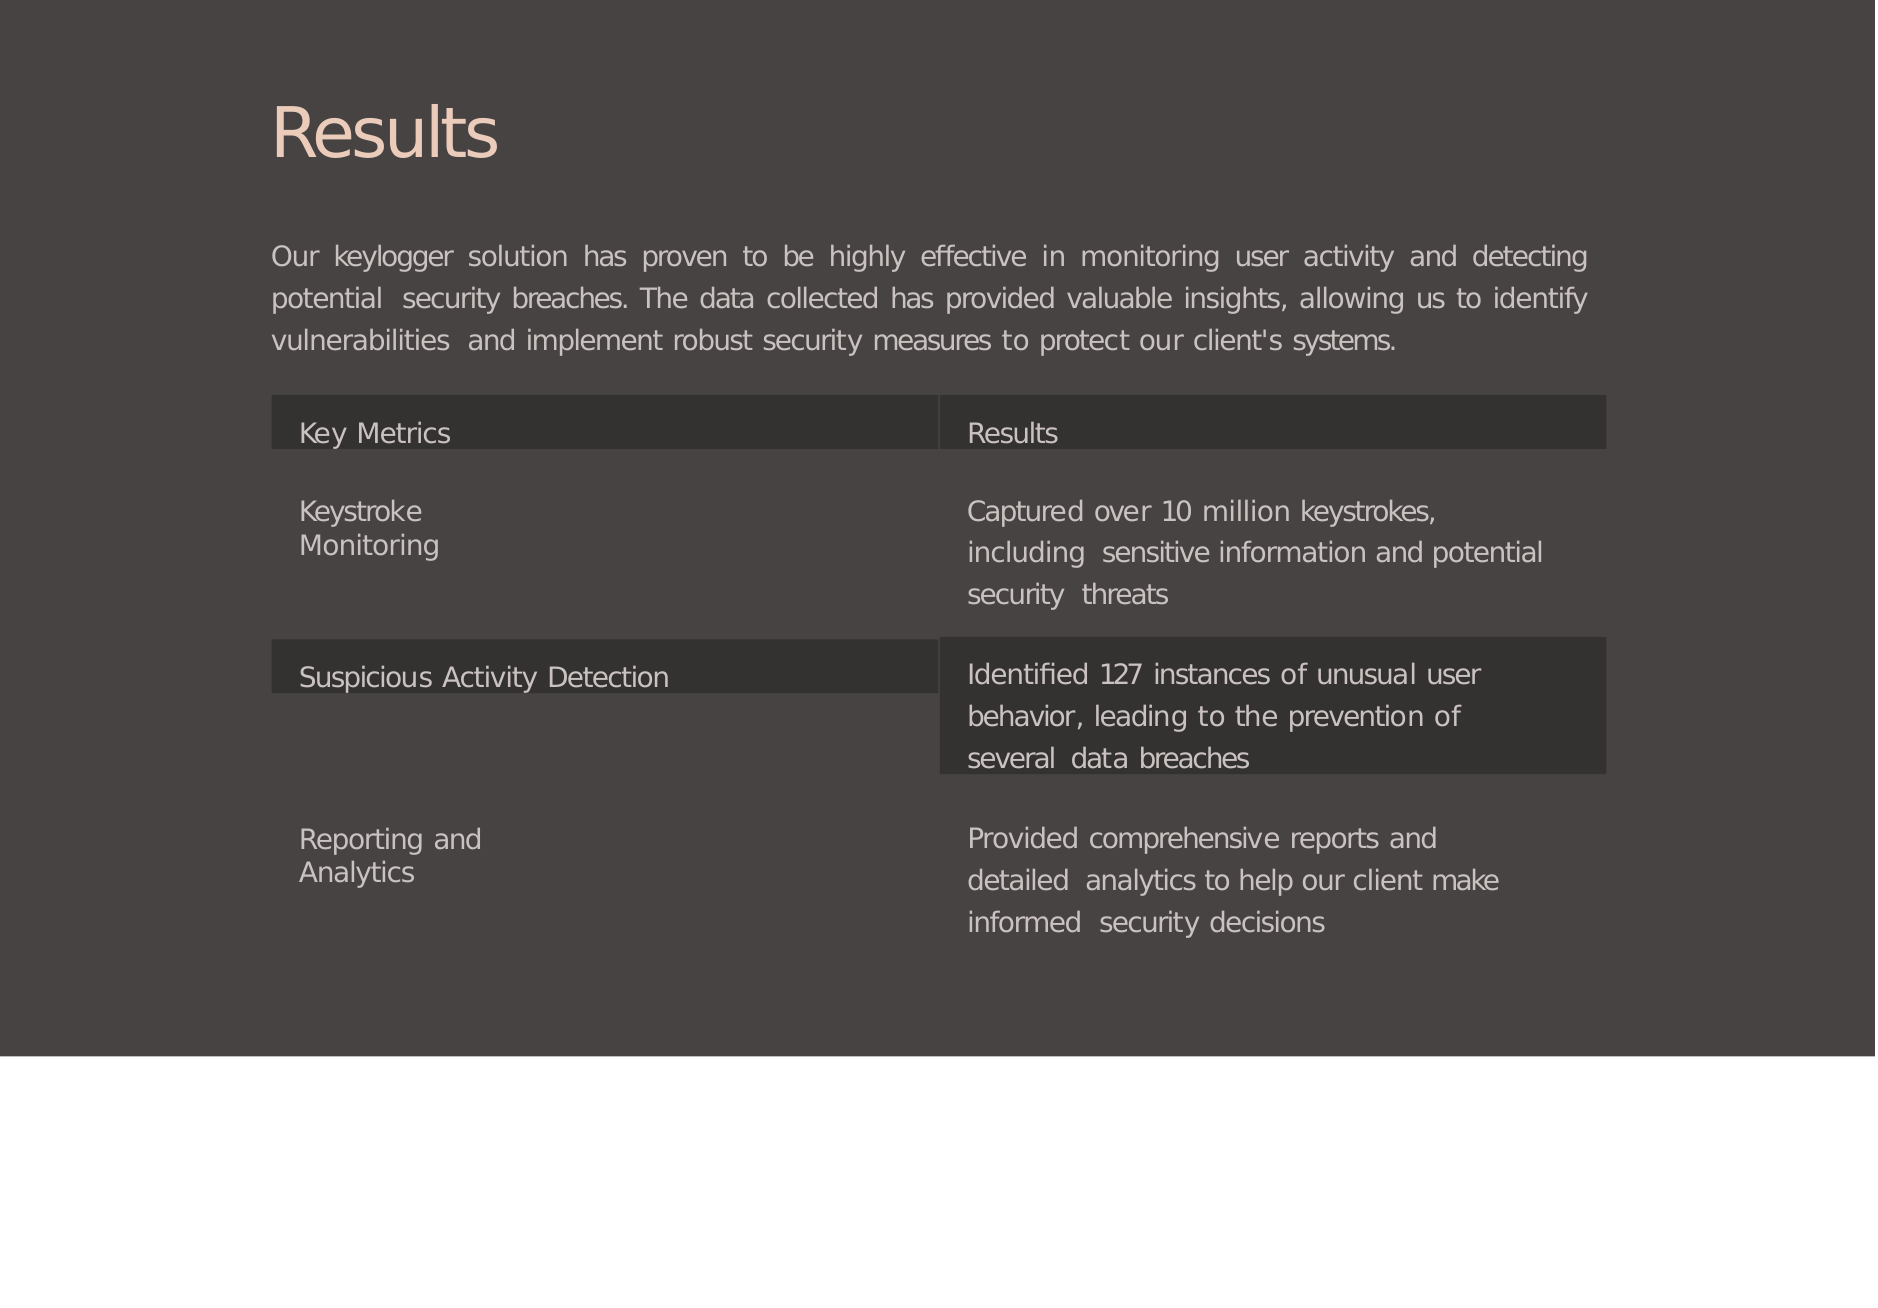

# Results
Our keylogger solution has proven to be highly effective in monitoring user activity and detecting potential  security breaches. The data collected has provided valuable insights, allowing us to identify vulnerabilities  and implement robust security measures to protect our client's systems.
Key Metrics
Results
Captured over 10 million keystrokes, including  sensitive information and potential security  threats
Keystroke Monitoring
Identified 127 instances of unusual user  behavior, leading to the prevention of several  data breaches
Suspicious Activity Detection
Provided comprehensive reports and detailed  analytics to help our client make informed  security decisions
Reporting and Analytics